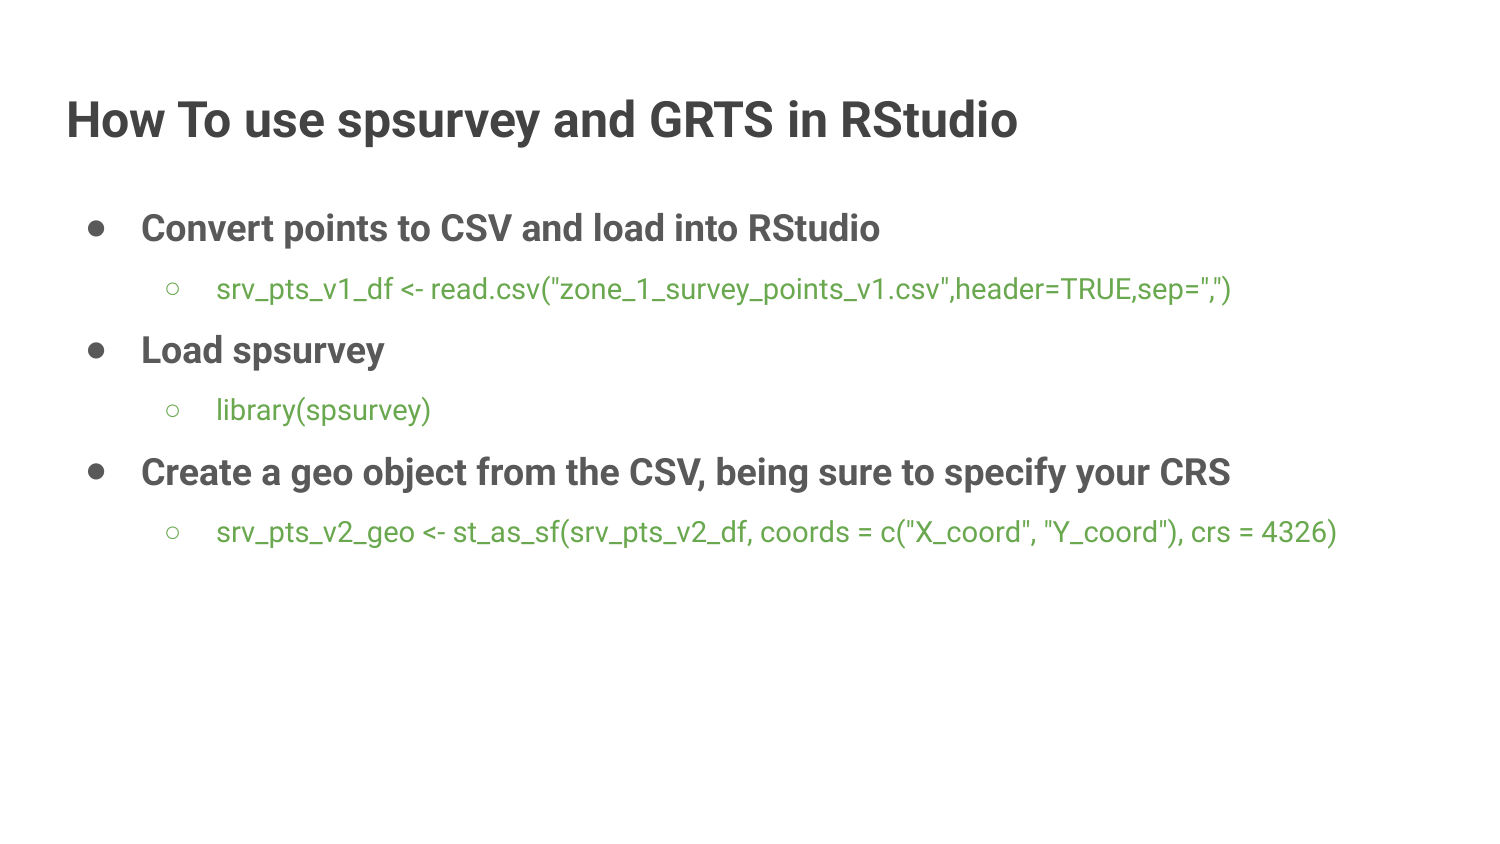

# How To use spsurvey and GRTS in RStudio
Convert points to CSV and load into RStudio
srv_pts_v1_df <- read.csv("zone_1_survey_points_v1.csv",header=TRUE,sep=",")
Load spsurvey
library(spsurvey)
Create a geo object from the CSV, being sure to specify your CRS
srv_pts_v2_geo <- st_as_sf(srv_pts_v2_df, coords = c("X_coord", "Y_coord"), crs = 4326)